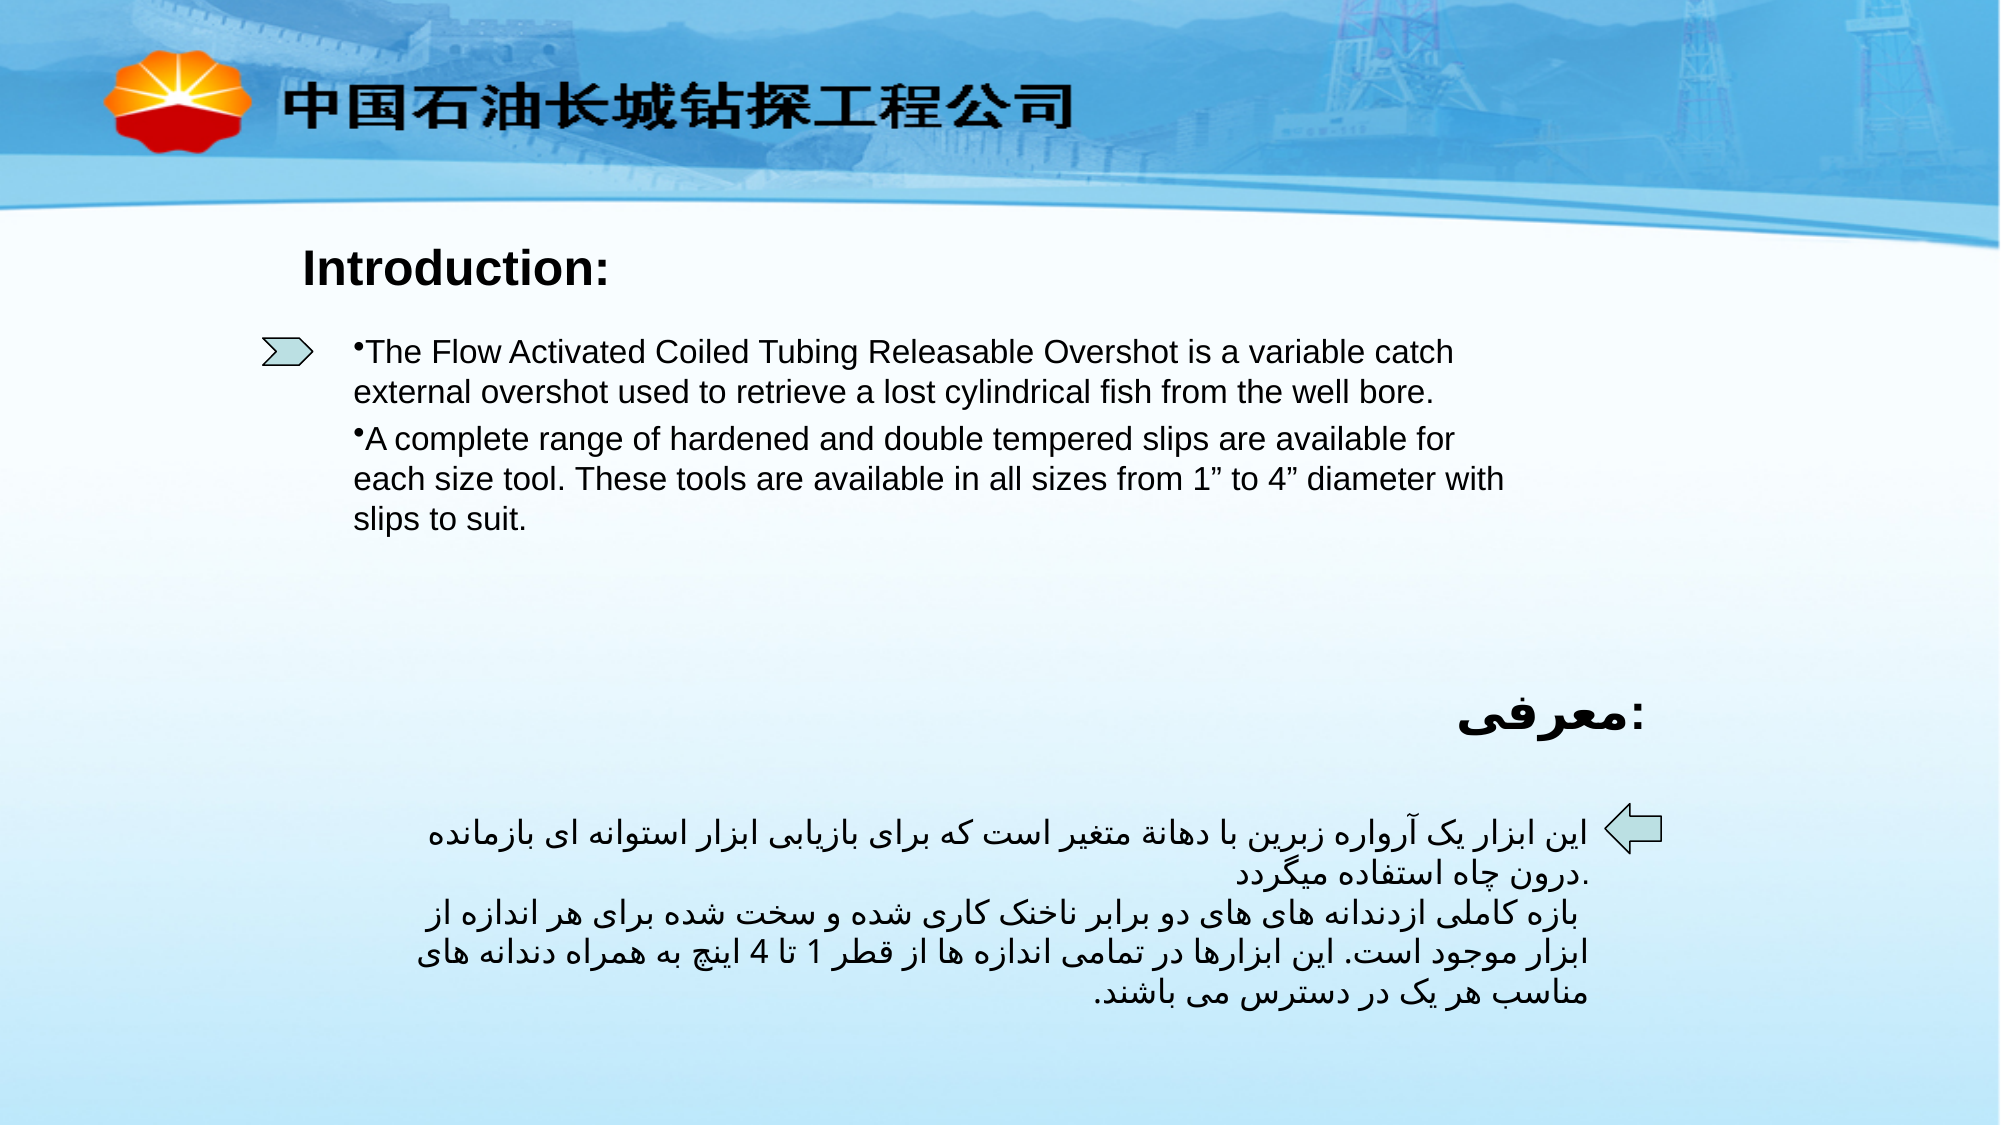

Introduction:
The Flow Activated Coiled Tubing Releasable Overshot is a variable catch external overshot used to retrieve a lost cylindrical fish from the well bore.
A complete range of hardened and double tempered slips are available for each size tool. These tools are available in all sizes from 1” to 4” diameter with slips to suit.

معرفی:
 این ابزار یک آرواره زبرین با دهانة متغیر است که برای بازیابی ابزار استوانه ای بازمانده درون چاه استفاده میگردد.
 بازه کاملی ازدندانه های های دو برابر ناخنک کاری شده و سخت شده برای هر اندازه از ابزار موجود است. این ابزارها در تمامی اندازه ها از قطر 1 تا 4 اینچ به همراه دندانه های مناسب هر یک در دسترس می باشند.